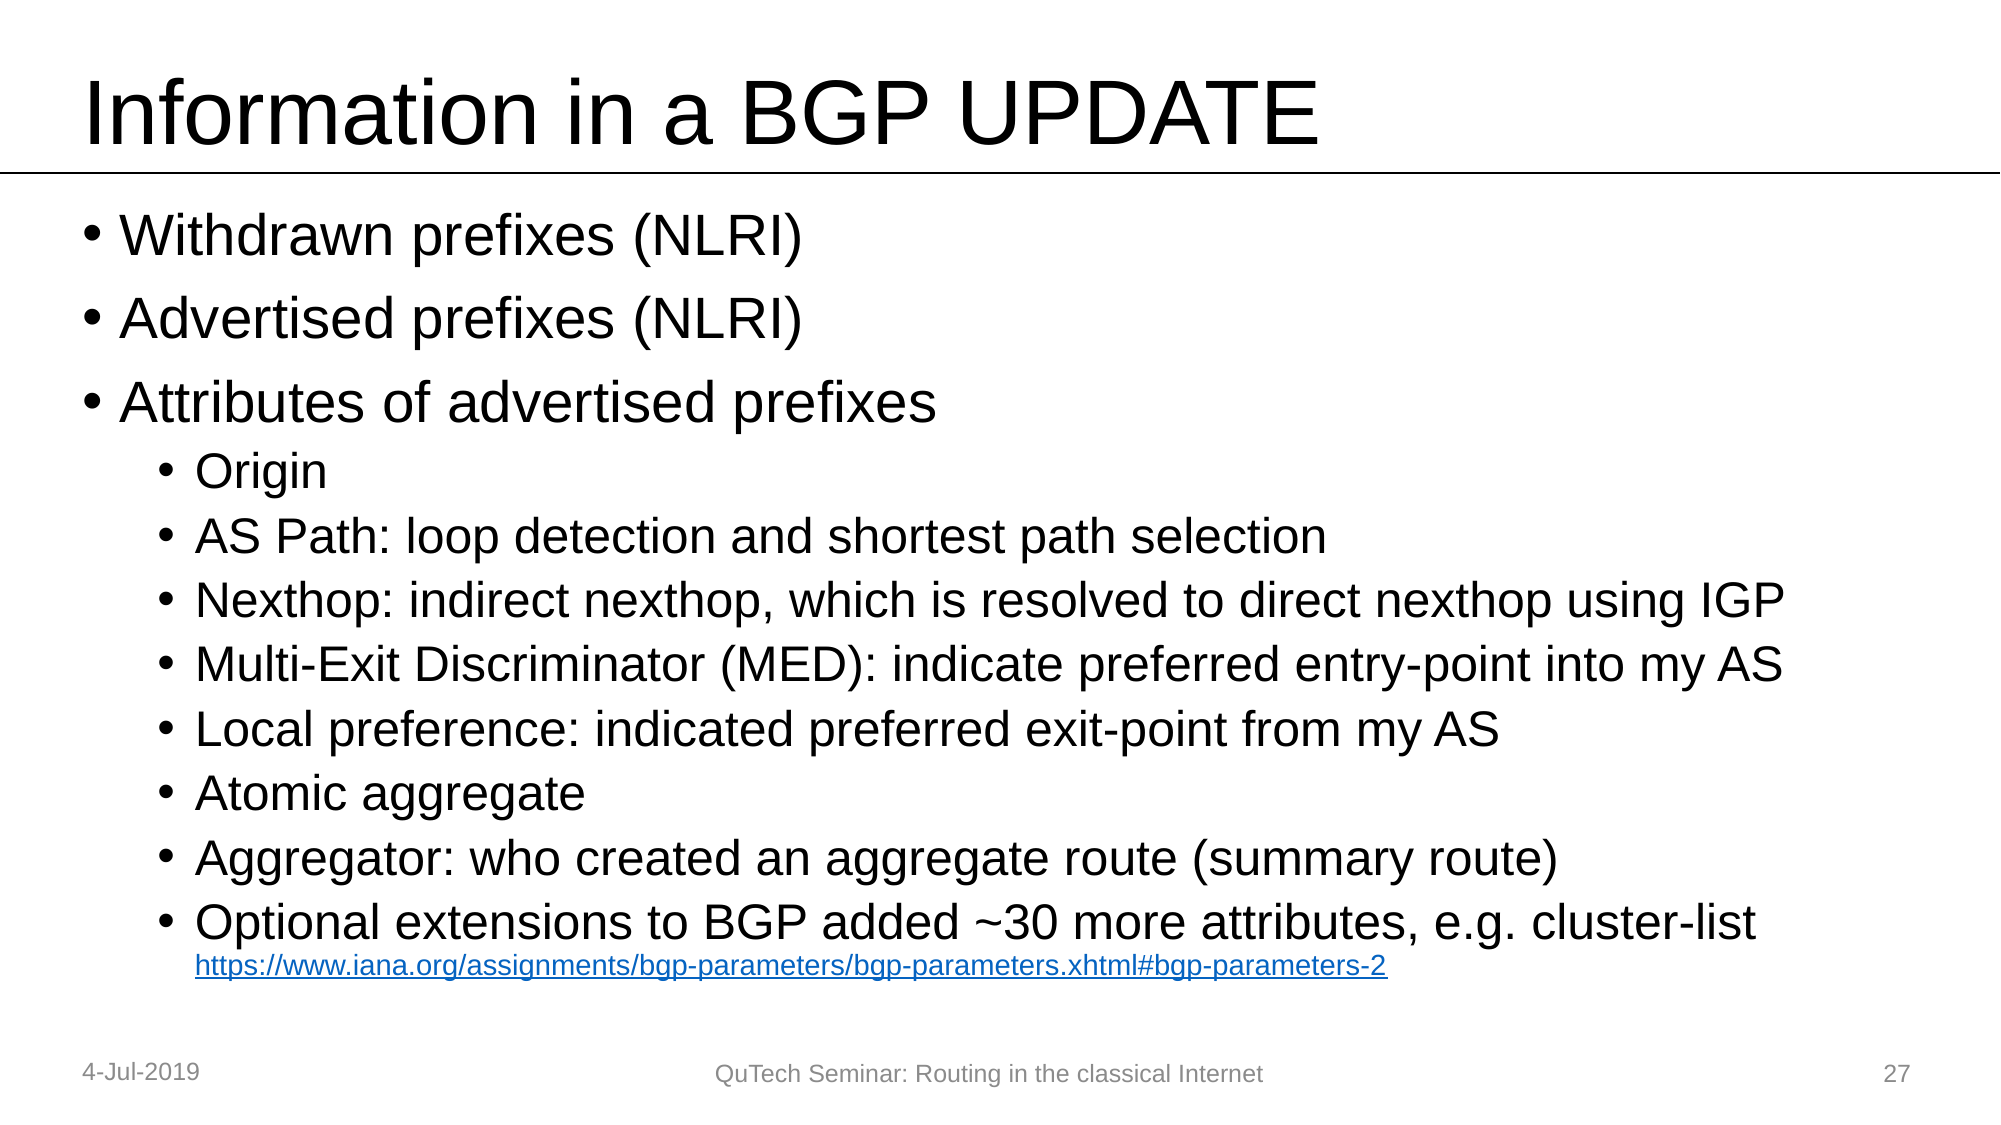

# Information in a BGP UPDATE
Withdrawn prefixes (NLRI)
Advertised prefixes (NLRI)
Attributes of advertised prefixes
Origin
AS Path: loop detection and shortest path selection
Nexthop: indirect nexthop, which is resolved to direct nexthop using IGP
Multi-Exit Discriminator (MED): indicate preferred entry-point into my AS
Local preference: indicated preferred exit-point from my AS
Atomic aggregate
Aggregator: who created an aggregate route (summary route)
Optional extensions to BGP added ~30 more attributes, e.g. cluster-list
https://www.iana.org/assignments/bgp-parameters/bgp-parameters.xhtml#bgp-parameters-2
4-Jul-2019
QuTech Seminar: Routing in the classical Internet
27